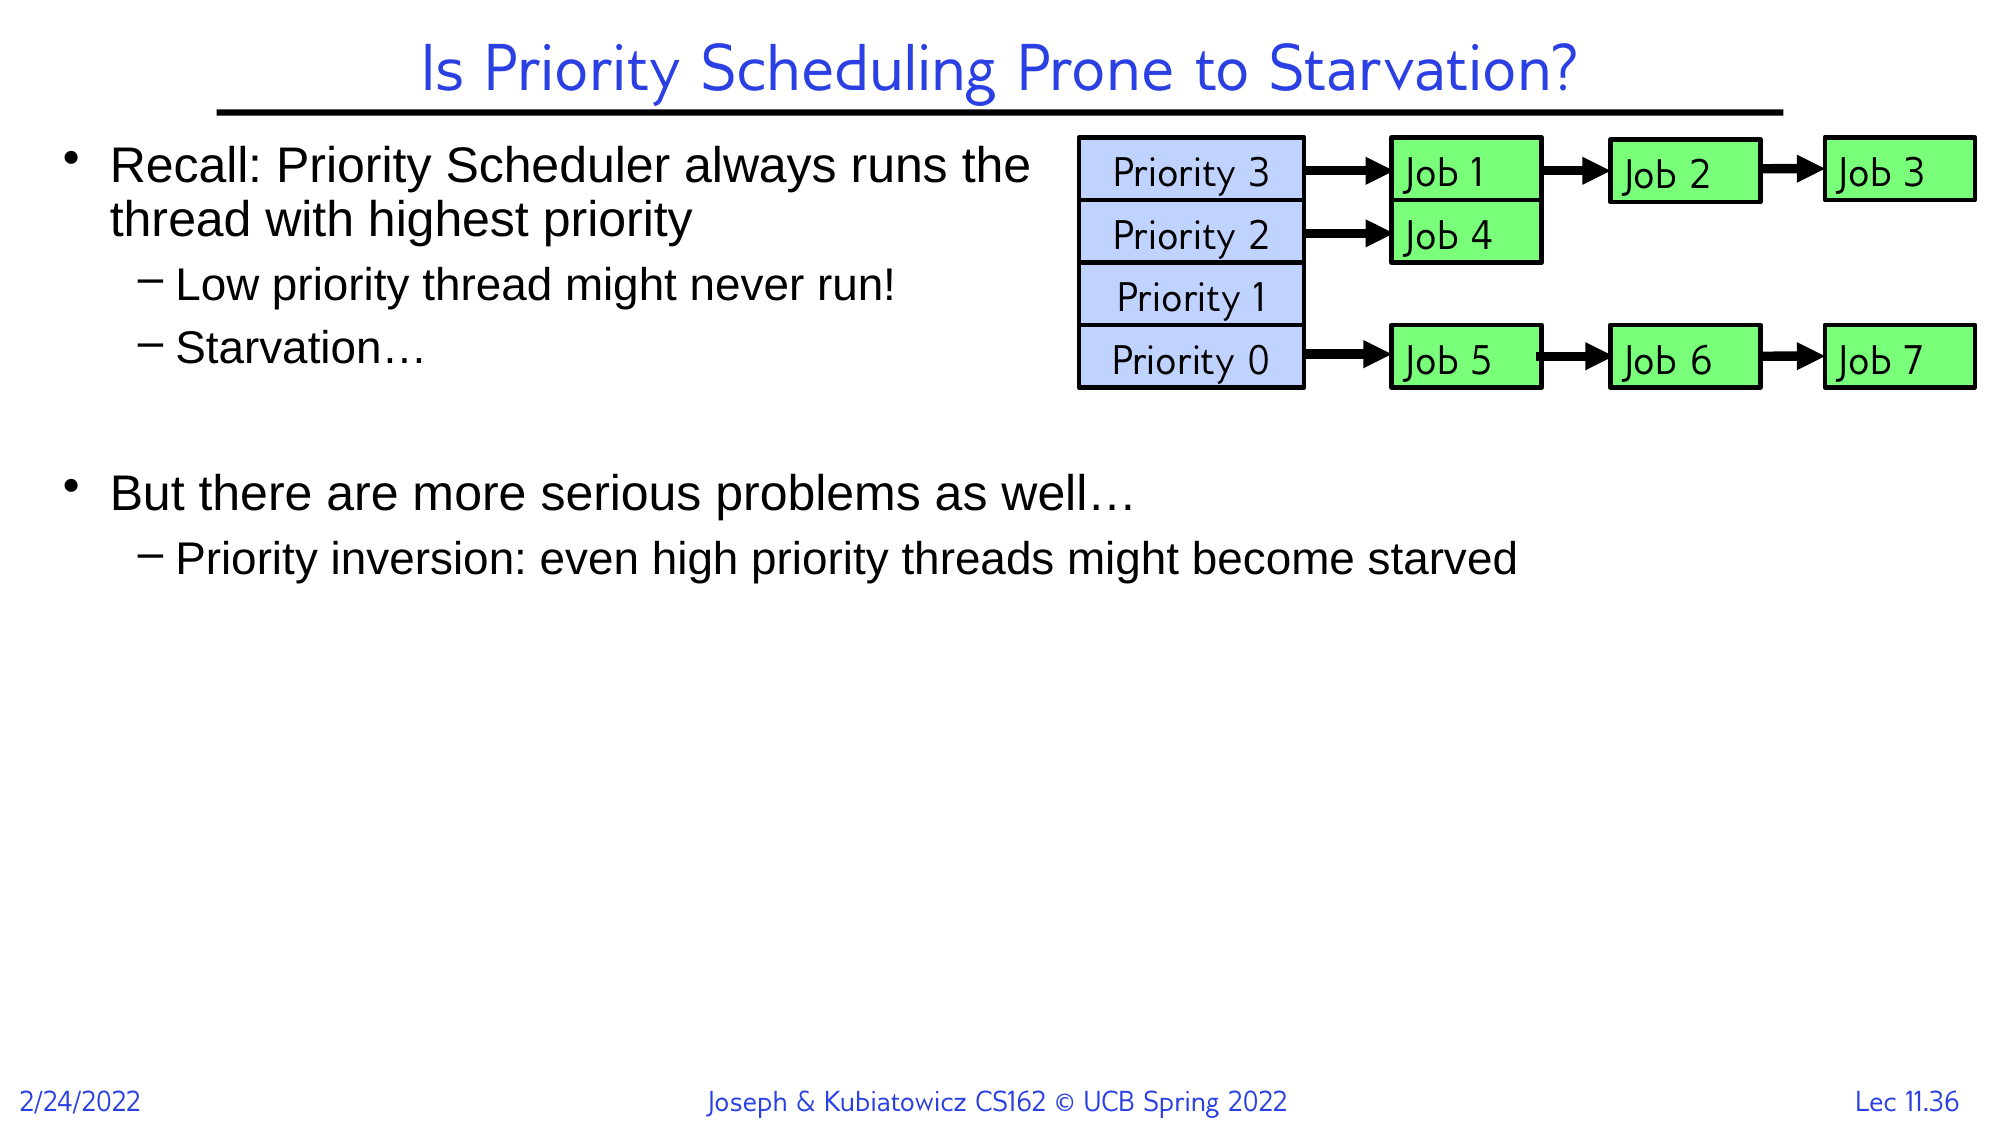

# Is Priority Scheduling Prone to Starvation?
Recall: Priority Scheduler always runs the
thread with highest priority
Low priority thread might never run!
Starvation…

But there are more serious problems as well…
Priority inversion: even high priority threads might become starved
Priority 3
Job 1
Job 3
Job 2
Priority 2
Job 4
Priority 1
Priority 0
Job 5
Job 6
Job 7